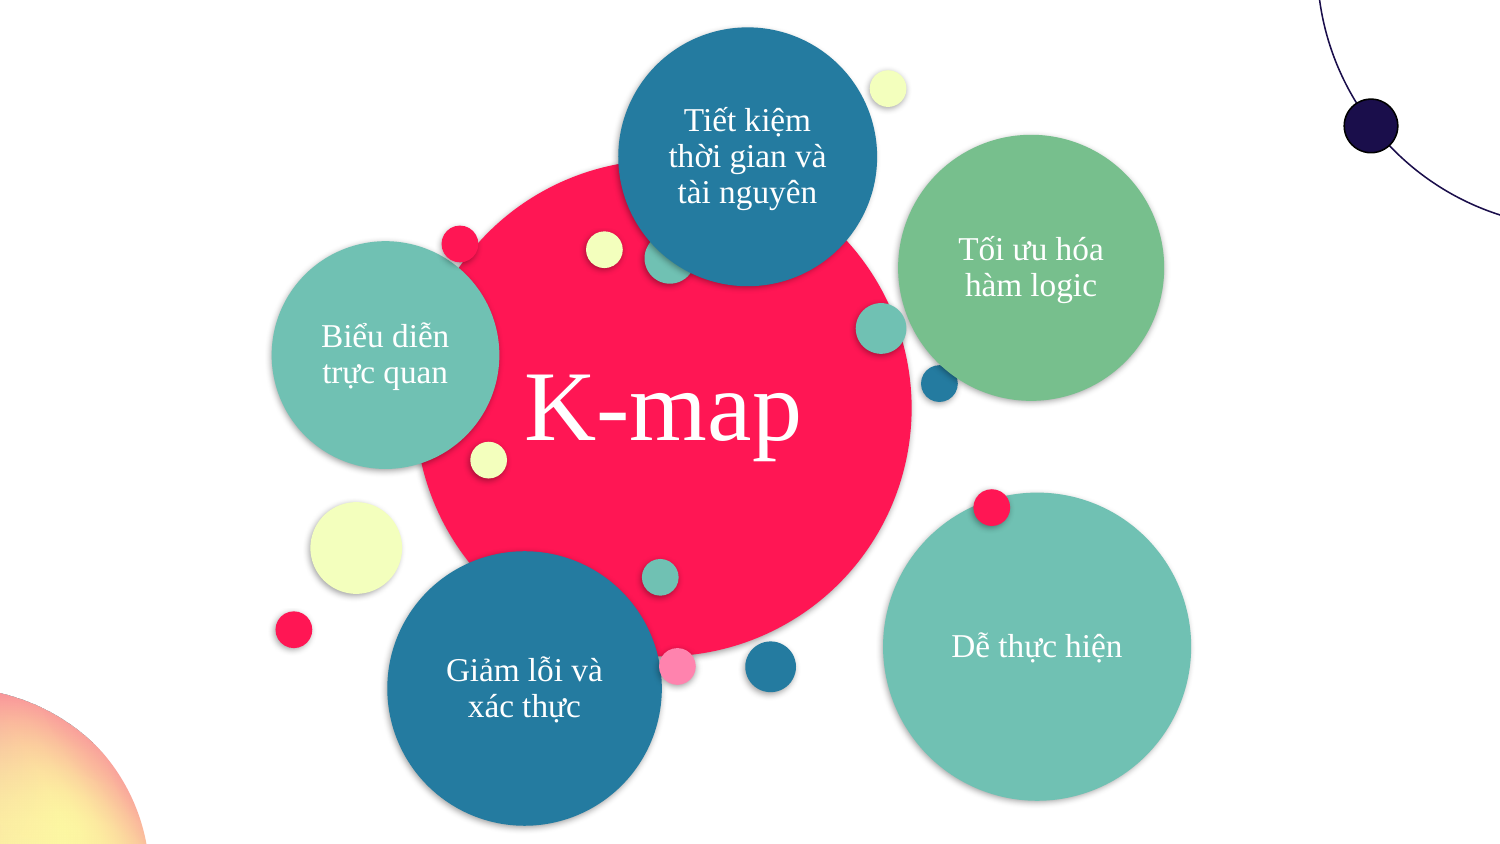

K-map
Biểu diễn trực quan
Tối ưu hóa hàm logic
Dễ thực hiện
Giảm lỗi và xác thực
Tiết kiệm thời gian và tài nguyên